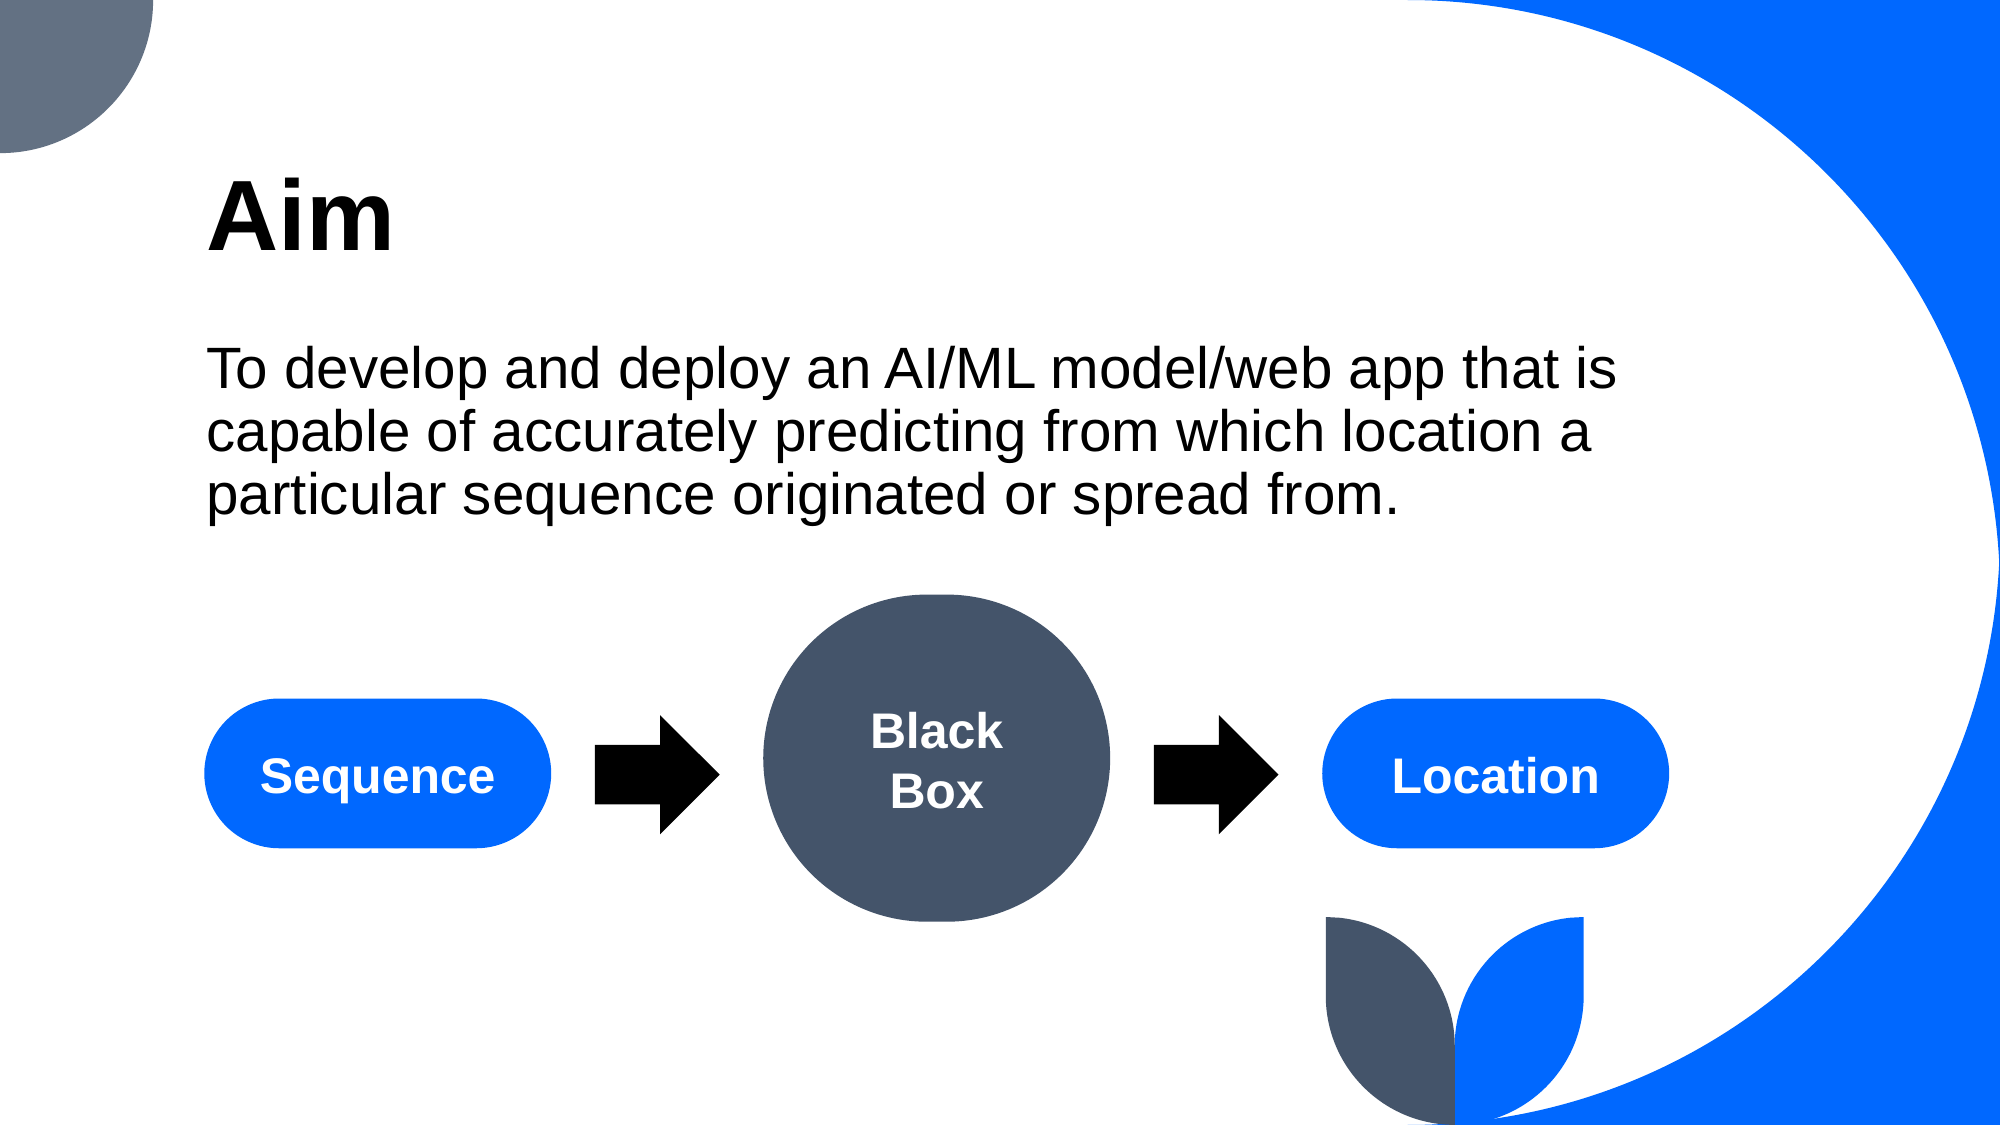

# Aim
To develop and deploy an AI/ML model/web app that is capable of accurately predicting from which location a particular sequence originated or spread from.
Black Box
Sequence
Location